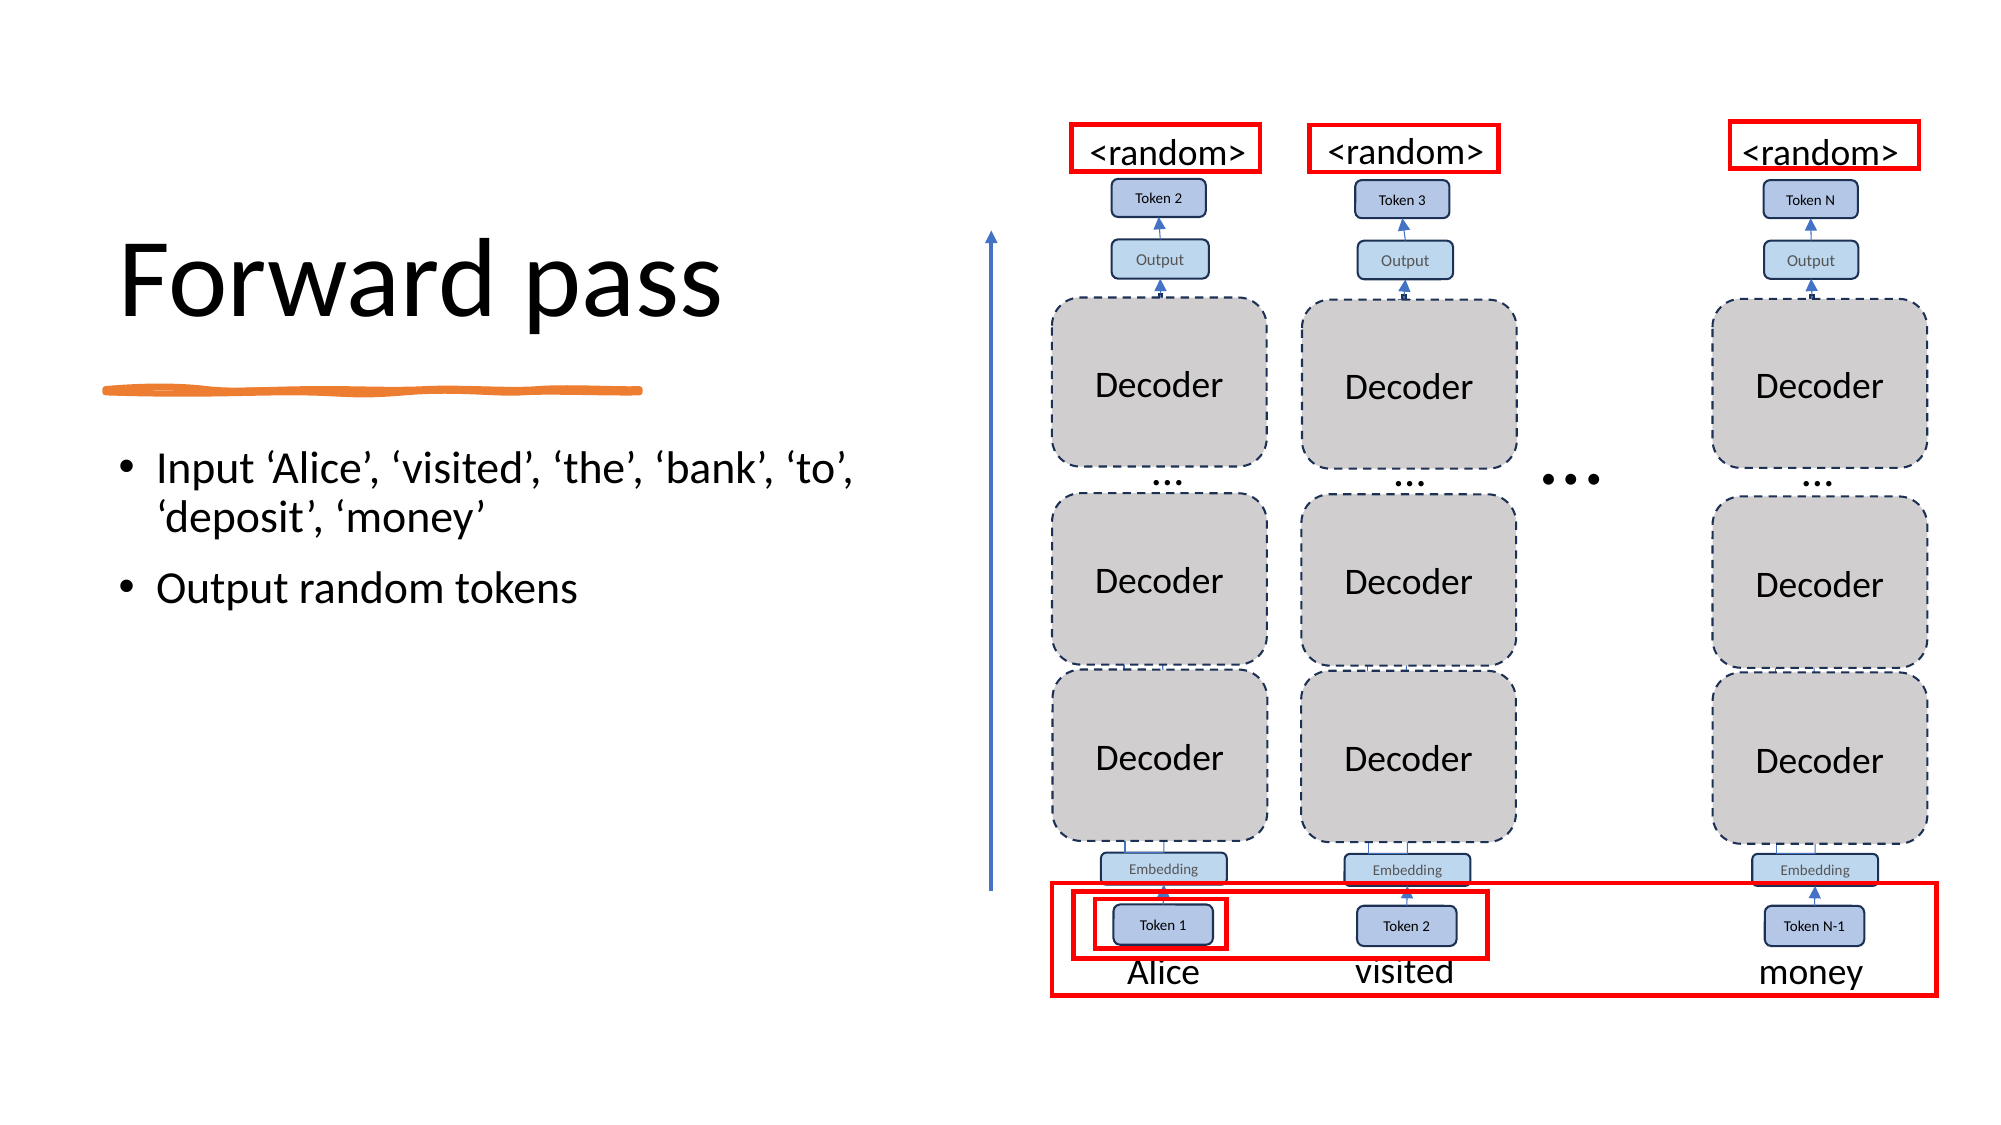

# Forward pass
<random>
<random>
<random>

Token 2
Output

…

Embedding
Token 1
Token 3
Output

…

Embedding
Token 2
Token N
Output

…

Embedding
Token N-1
…
Decoder
Decoder
Decoder
Decoder
Decoder
Decoder
Decoder
Decoder
Decoder

Input ‘Alice’, ‘visited’, ‘the’, ‘bank’, ‘to’, ‘deposit’, ‘money’
Output random tokens

visited
Alice
money